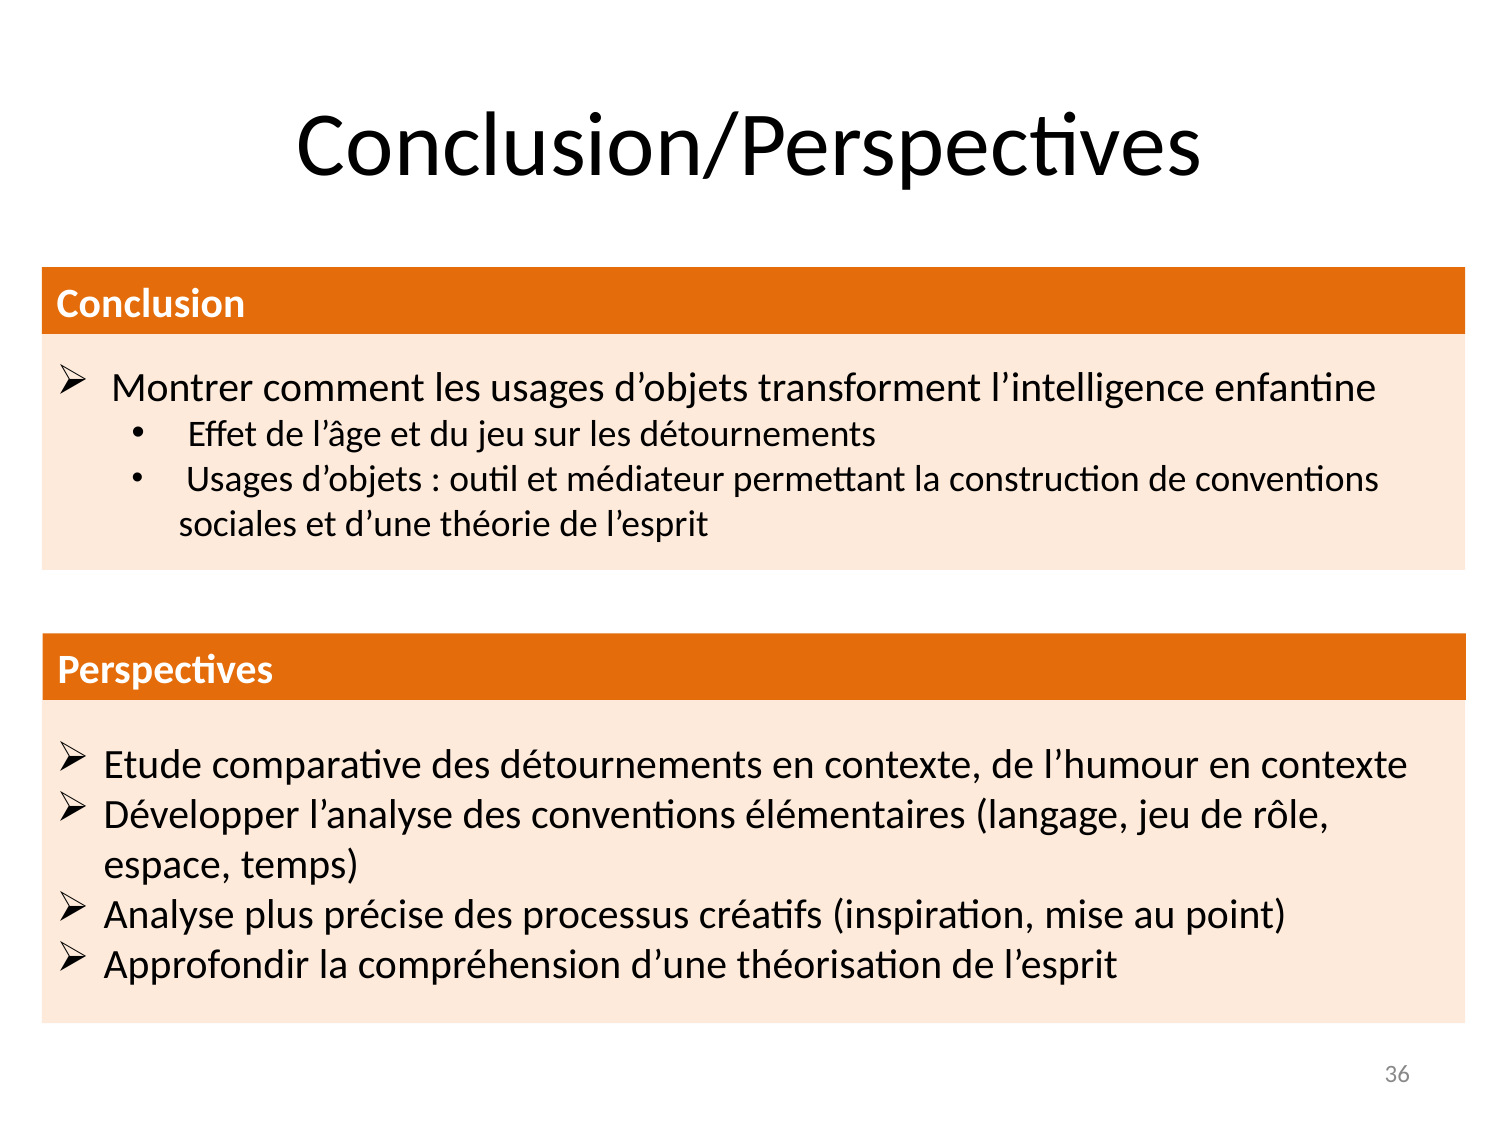

# Conclusion/Perspectives
Conclusion
  Montrer comment les usages d’objets transforment l’intelligence enfantine
Effet de l’âge et du jeu sur les détournements
 Usages d’objets : outil et médiateur permettant la construction de conventions sociales et d’une théorie de l’esprit
Perspectives
Etude comparative des détournements en contexte, de l’humour en contexte
Développer l’analyse des conventions élémentaires (langage, jeu de rôle, espace, temps)
Analyse plus précise des processus créatifs (inspiration, mise au point)
Approfondir la compréhension d’une théorisation de l’esprit
36